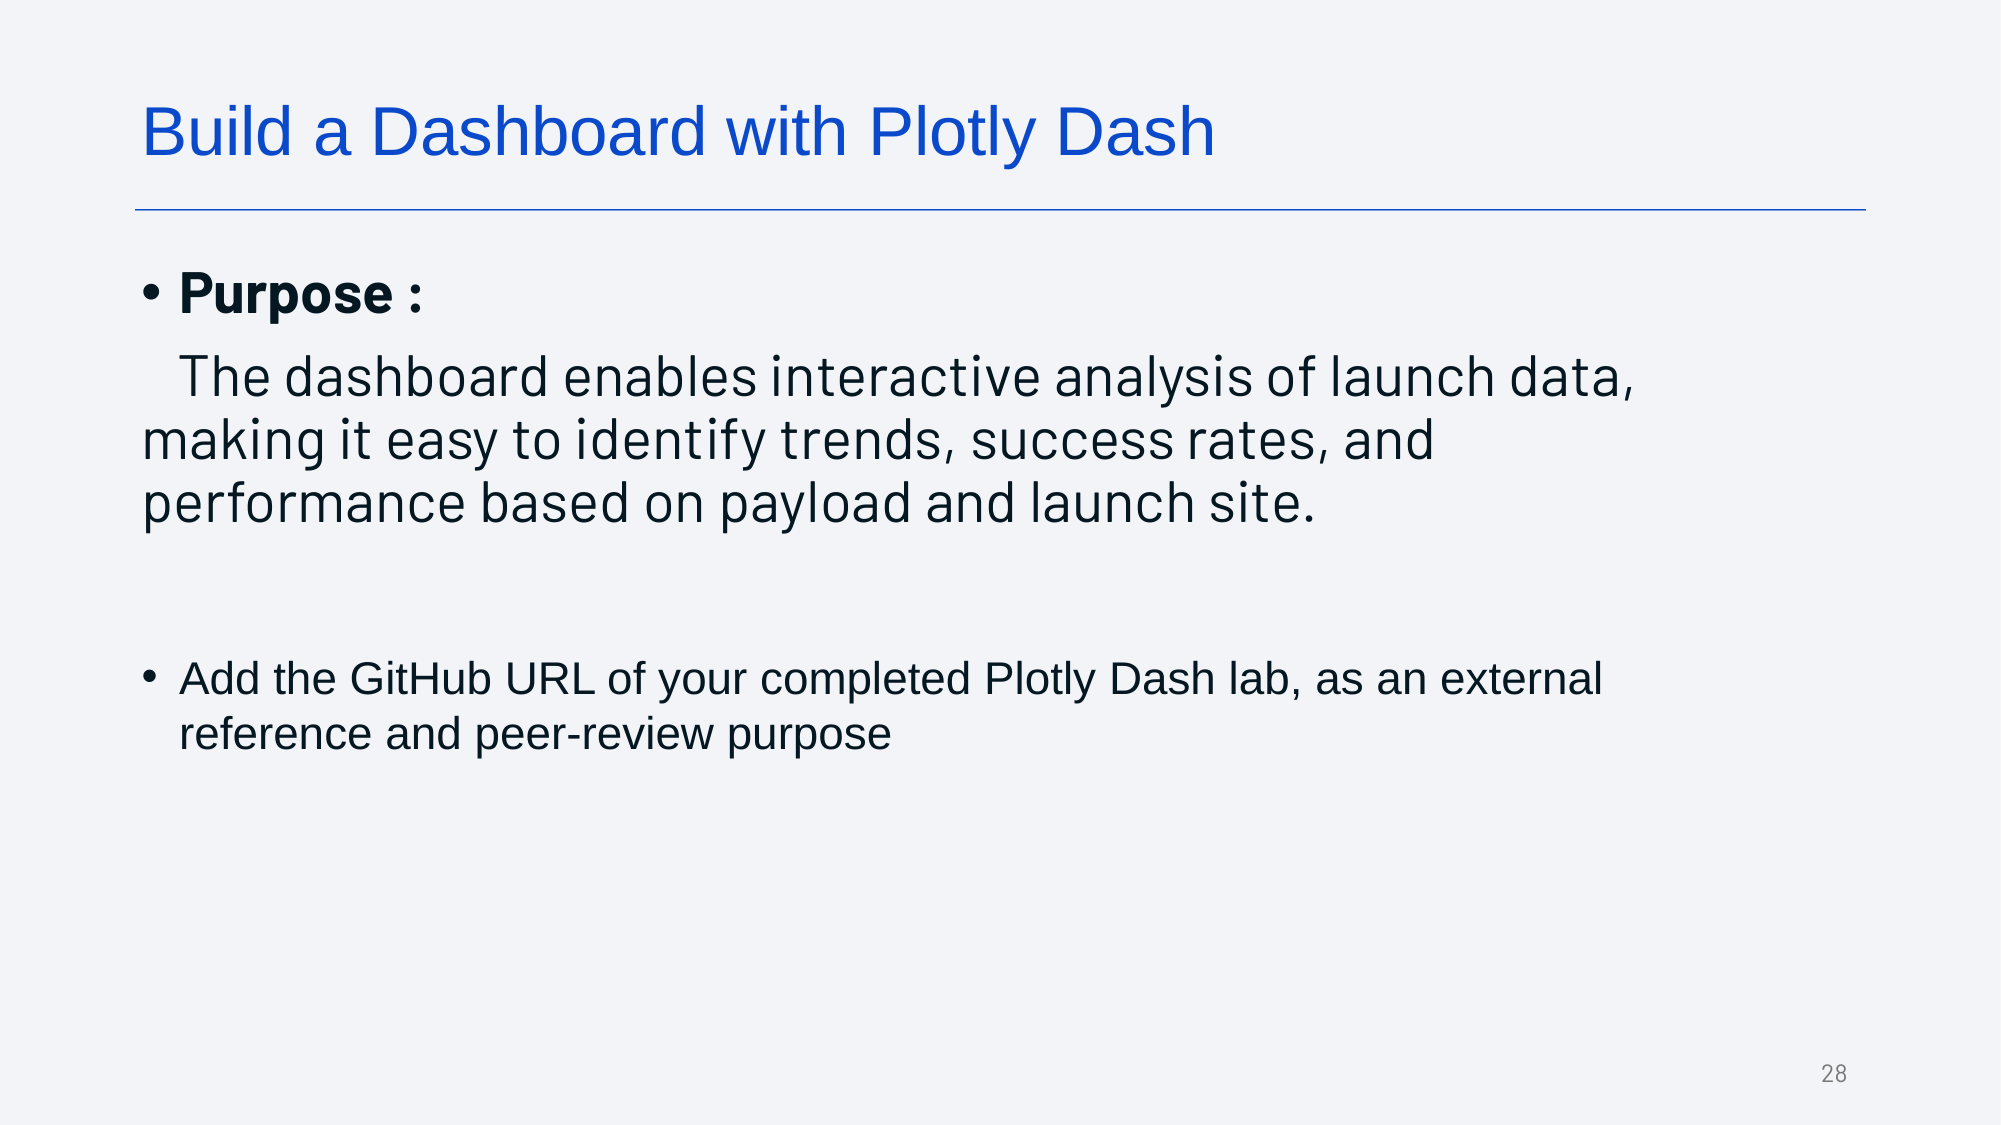

Build a Dashboard with Plotly Dash
Purpose :
   The dashboard enables interactive analysis of launch data, making it easy to identify trends, success rates, and performance based on payload and launch site.

Add the GitHub URL of your completed Plotly Dash lab, as an external reference and peer-review purpose

28